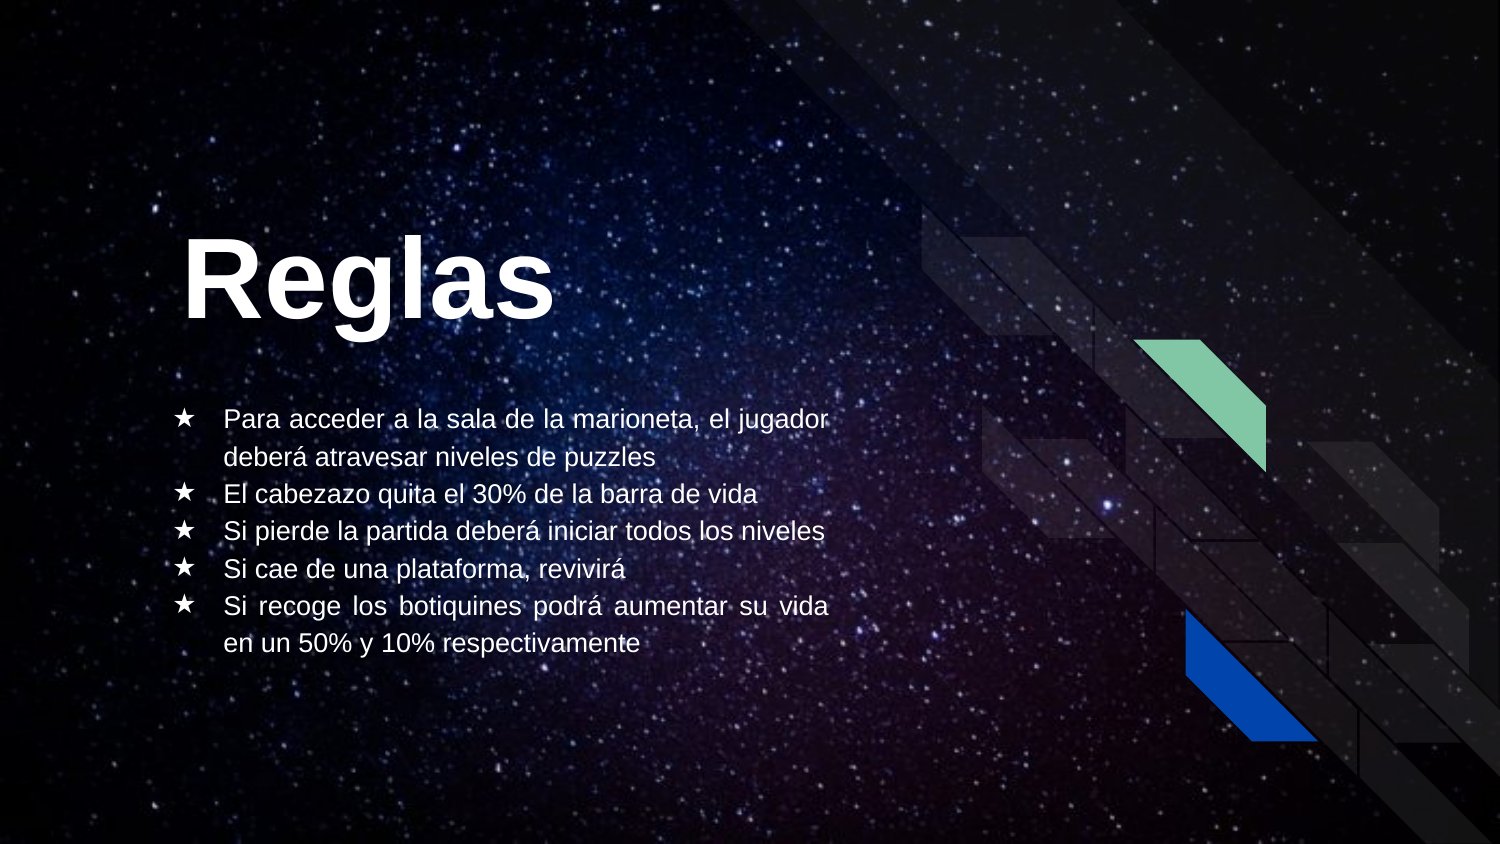

Reglas

Para acceder a la sala de la marioneta, el jugador deberá atravesar niveles de puzzles
El cabezazo quita el 30% de la barra de vida
Si pierde la partida deberá iniciar todos los niveles
Si cae de una plataforma, revivirá
Si recoge los botiquines podrá aumentar su vida en un 50% y 10% respectivamente